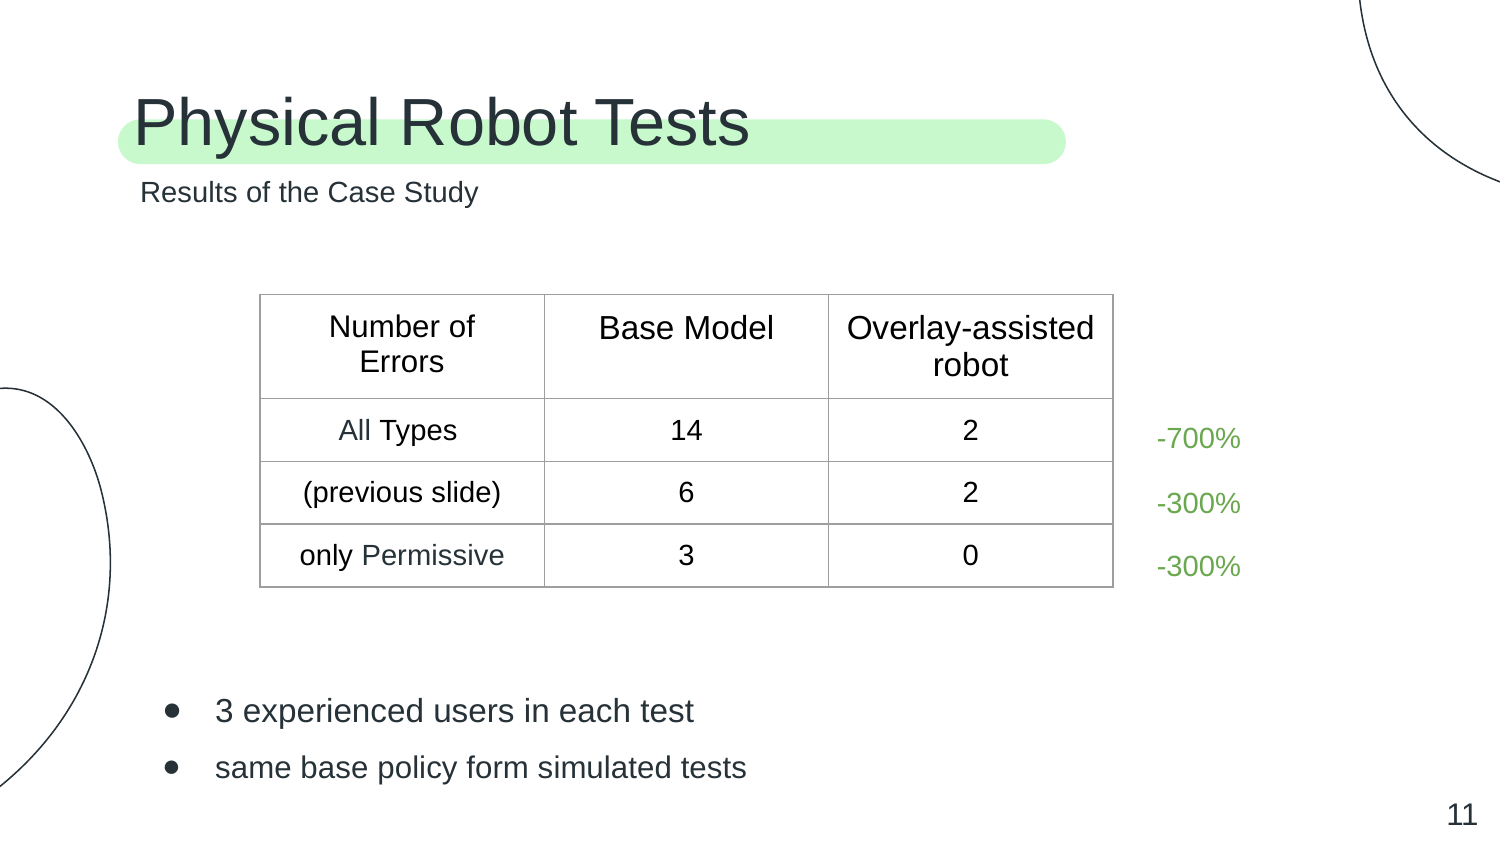

# Physical Robot Tests
Results of the Case Study
| Number of Errors | Base Model | Overlay-assisted robot |
| --- | --- | --- |
| All Types | 14 | 2 |
| (previous slide) | 6 | 2 |
| only Permissive | 3 | 0 |
-700%
-300%
-300%
3 experienced users in each test
same base policy form simulated tests

11